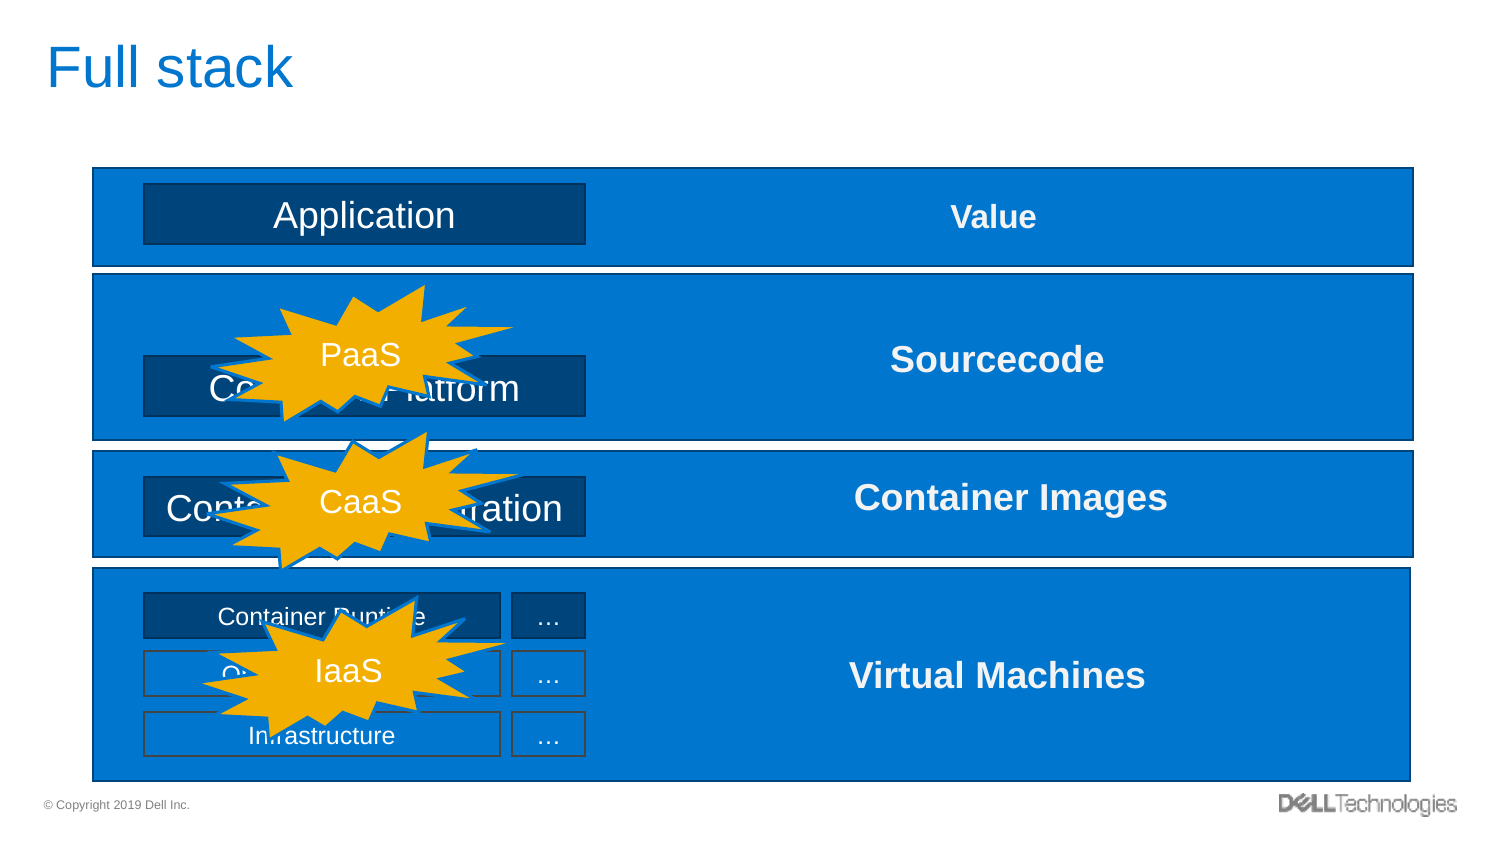

# Full stack

Application
Value

PaaS
Sourcecode
Container Platform
CaaS
Container Images

Container Orchestration

Container Runtime
…
IaaS
Virtual Machines
Operating System
…
Infrastructure
…